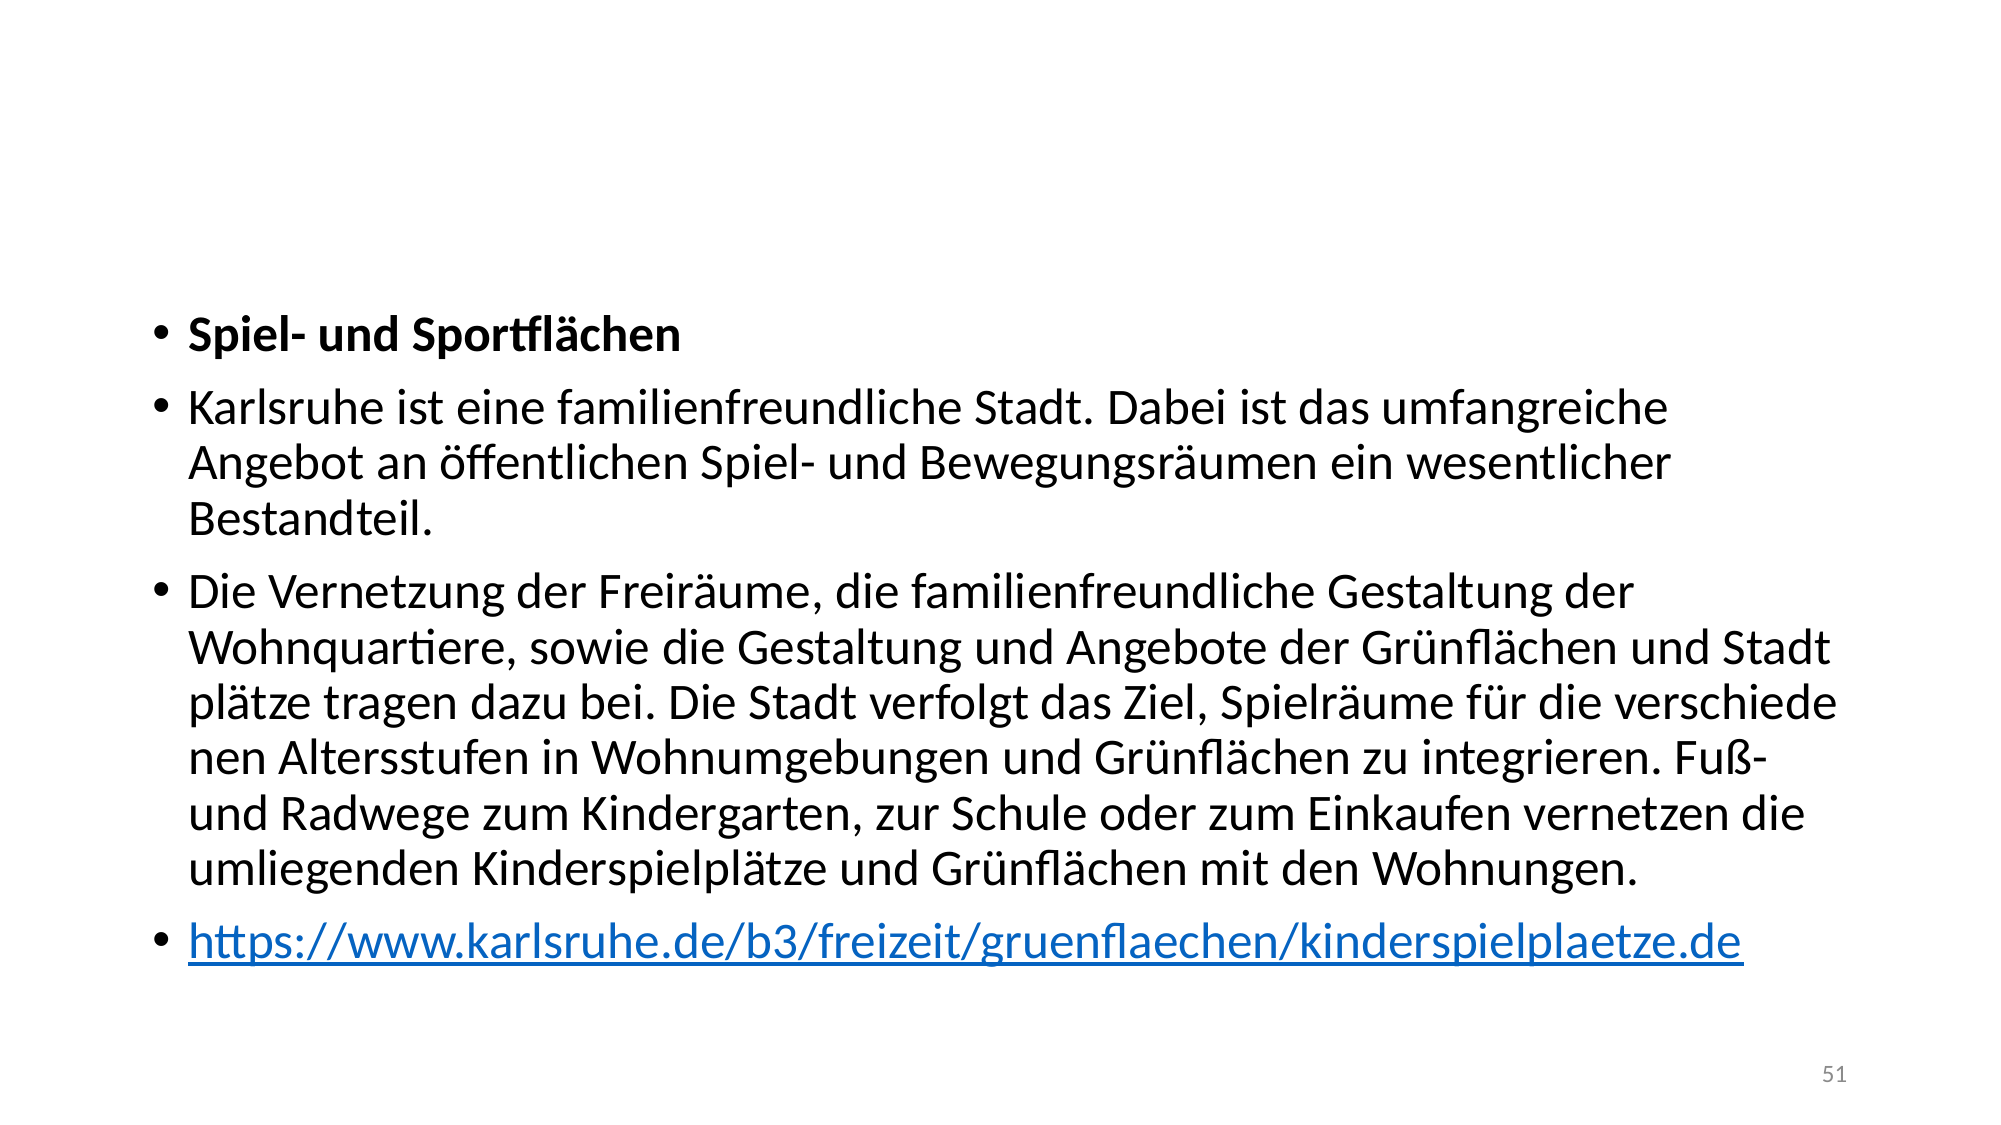

#
Spiel- und Sportflächen
Karlsruhe ist eine famili­en­freund­li­che Stadt. Dabei ist das um­fang­rei­che Angebot an öffent­li­chen Spiel- und Bewegungs­räu­men ein wesent­li­cher Bestand­teil.
Die Vernetzung der Freiräume, die famili­en­freund­li­che Gestal­tung ­der Wohnquar­tiere, sowie die Gestaltung und Angebote der Grün­flä­chen und Stadt­plätze tragen dazu bei. Die Stadt verfolg­t das Ziel, Spielräume für die verschie­de­nen Alter­s­stu­fen in Woh­num­ge­bun­gen und Grünflä­chen zu integrie­ren. Fuß- und Radwe­ge ­zum Kinder­gar­ten, zur Schule oder zum Einkaufen vernetzen die um­lie­gen­den Kinder­spiel­plätze und Grünflä­chen mit den Wohnungen.
https://www.karlsruhe.de/b3/freizeit/gruenflaechen/kinderspielplaetze.de

51